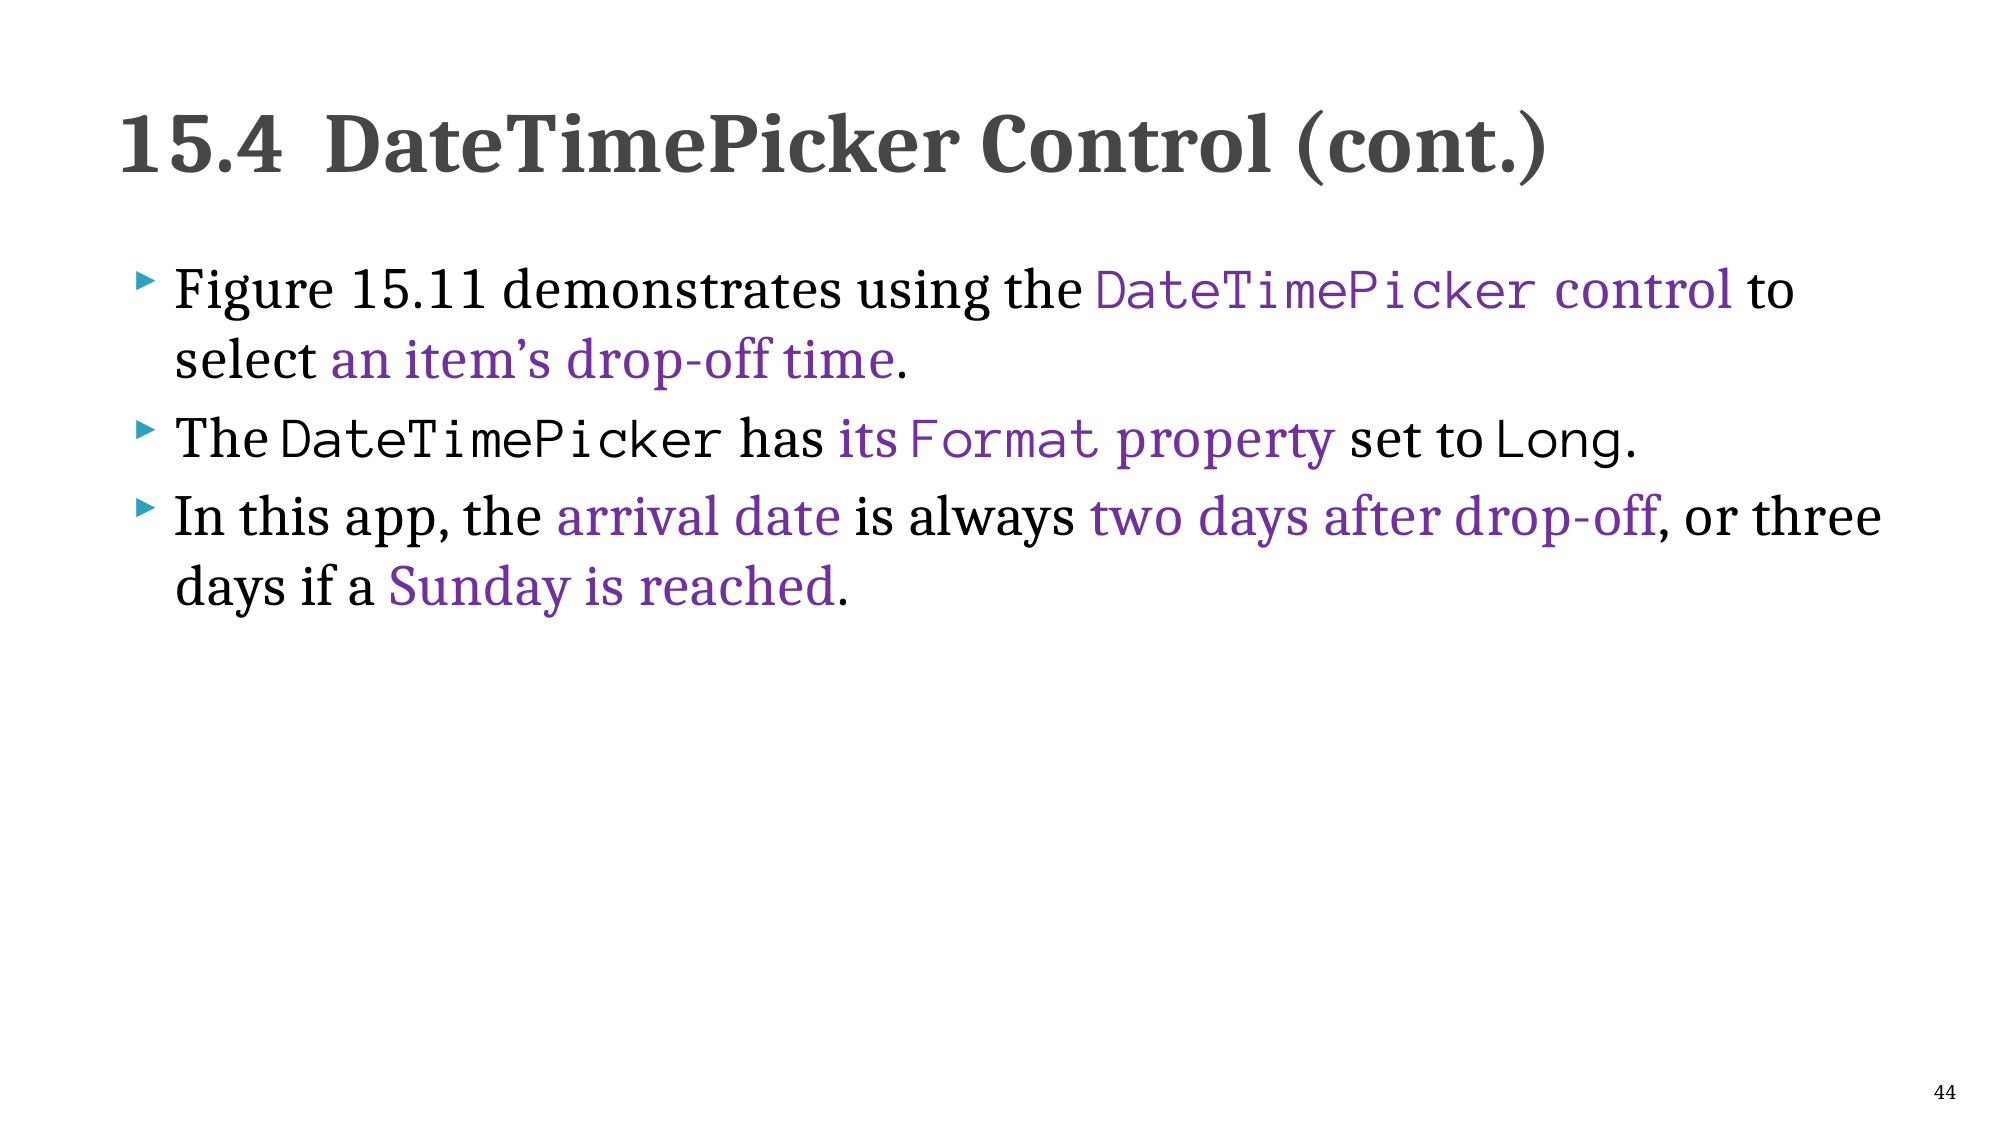

# 15.4  DateTimePicker Control (cont.)
Figure 15.11 demonstrates using the DateTimePicker control to select an item’s drop-off time.
The DateTimePicker has its Format property set to Long.
In this app, the arrival date is always two days after drop-off, or three days if a Sunday is reached.

44